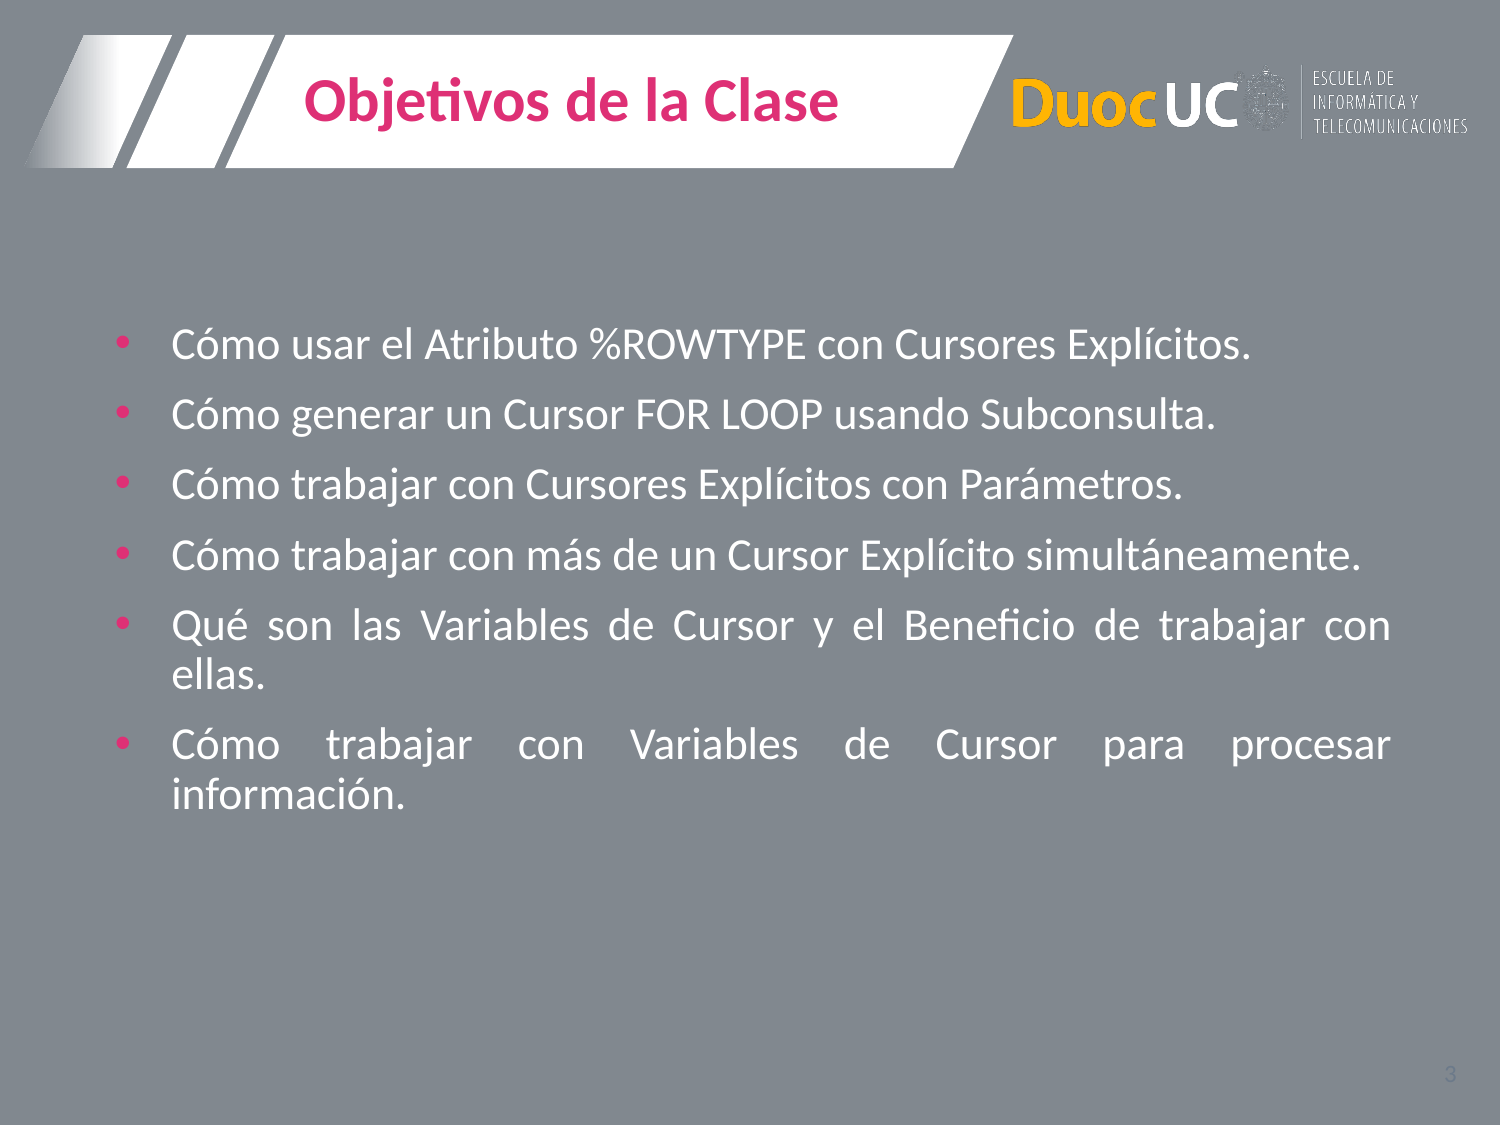

# Objetivos de la Clase
Cómo usar el Atributo %ROWTYPE con Cursores Explícitos.
Cómo generar un Cursor FOR LOOP usando Subconsulta.
Cómo trabajar con Cursores Explícitos con Parámetros.
Cómo trabajar con más de un Cursor Explícito simultáneamente.
Qué son las Variables de Cursor y el Beneficio de trabajar con ellas.
Cómo trabajar con Variables de Cursor para procesar información.
3